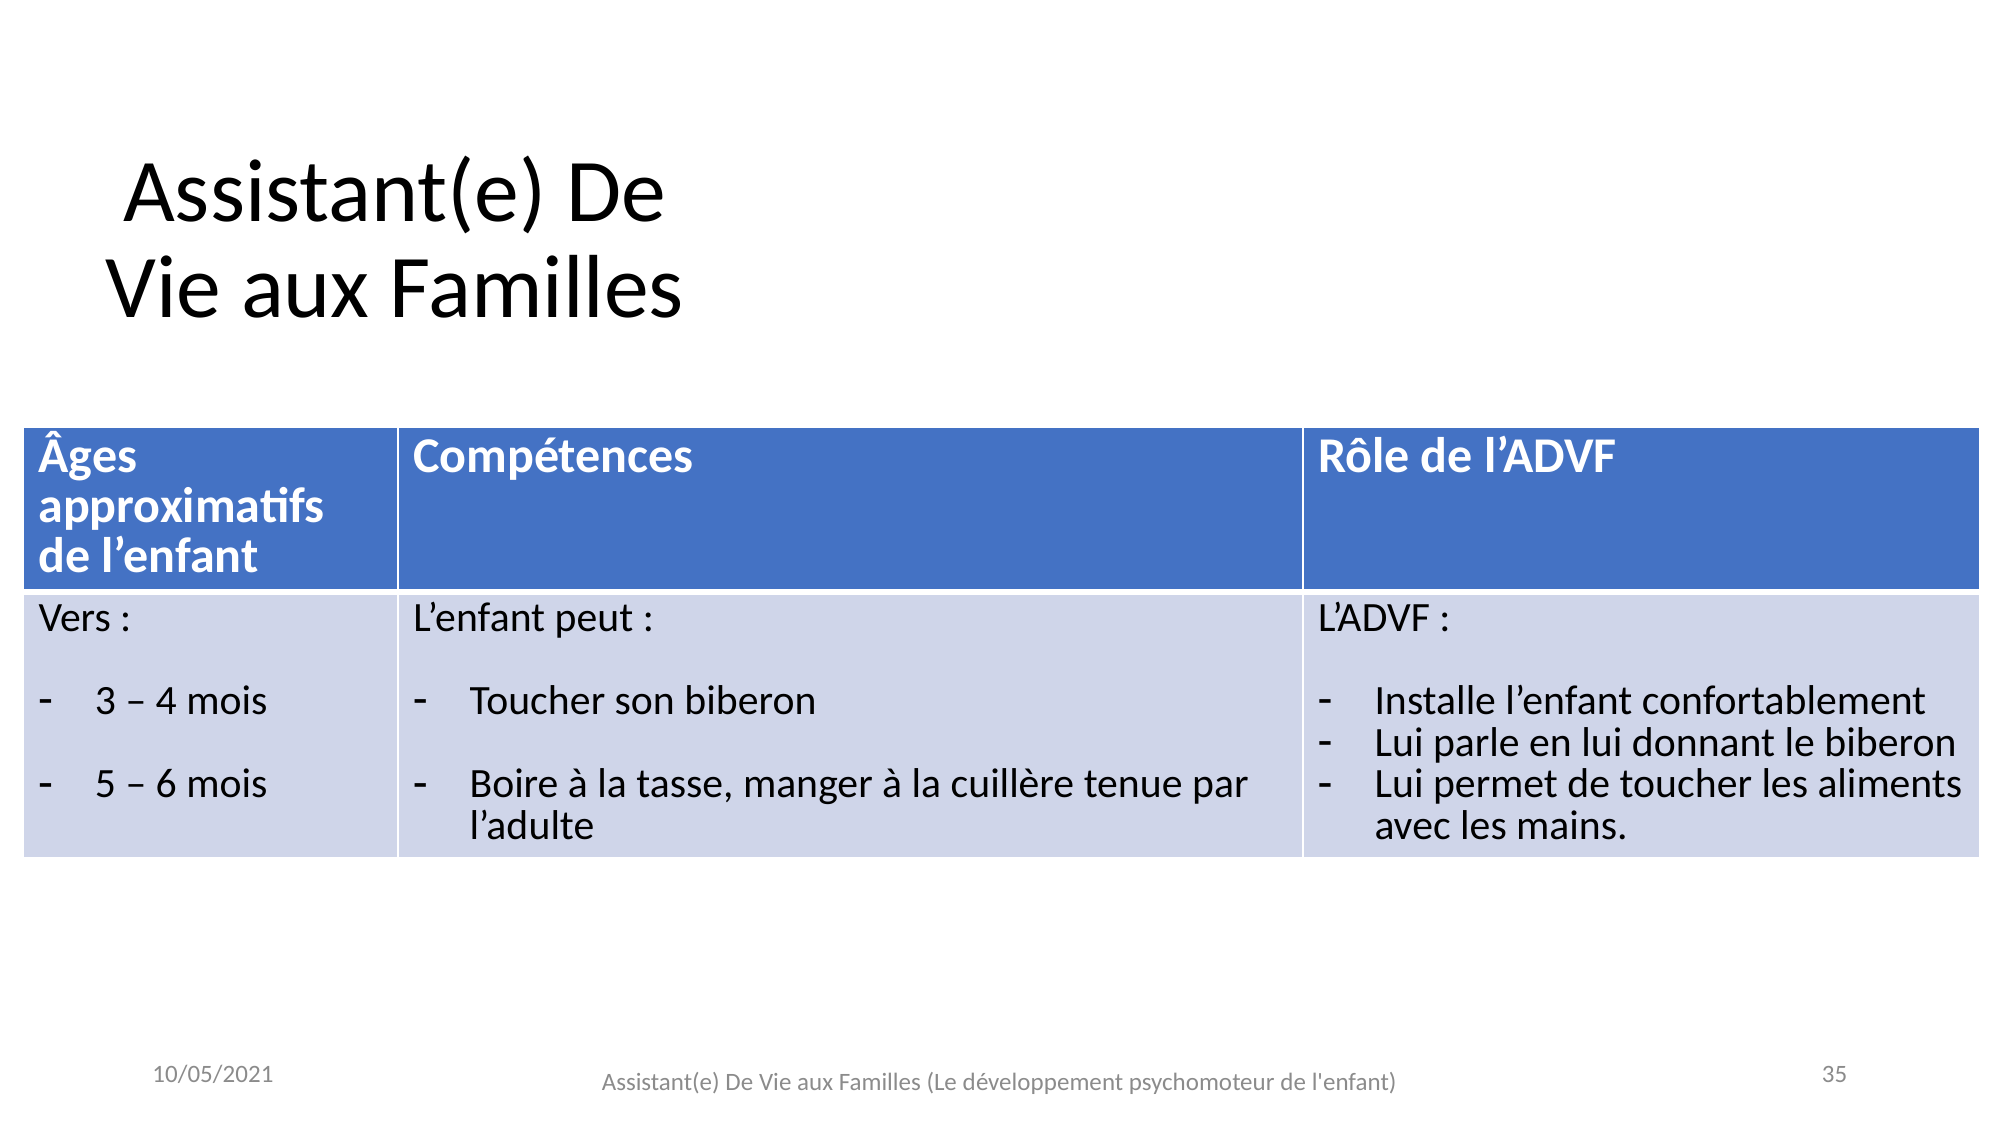

# Assistant(e) De Vie aux Familles
| âges approximatifs de l’enfant | Compétences | Rôle de l’ADVF |
| --- | --- | --- |
| Vers : 3 – 4 mois 5 – 6 mois | L’enfant peut : Toucher son biberon Boire à la tasse, manger à la cuillère tenue par l’adulte | L’ADVF : Installe l’enfant confortablement Lui parle en lui donnant le biberon Lui permet de toucher les aliments avec les mains. |
10/05/2021
35
Assistant(e) De Vie aux Familles (Le développement psychomoteur de l'enfant)